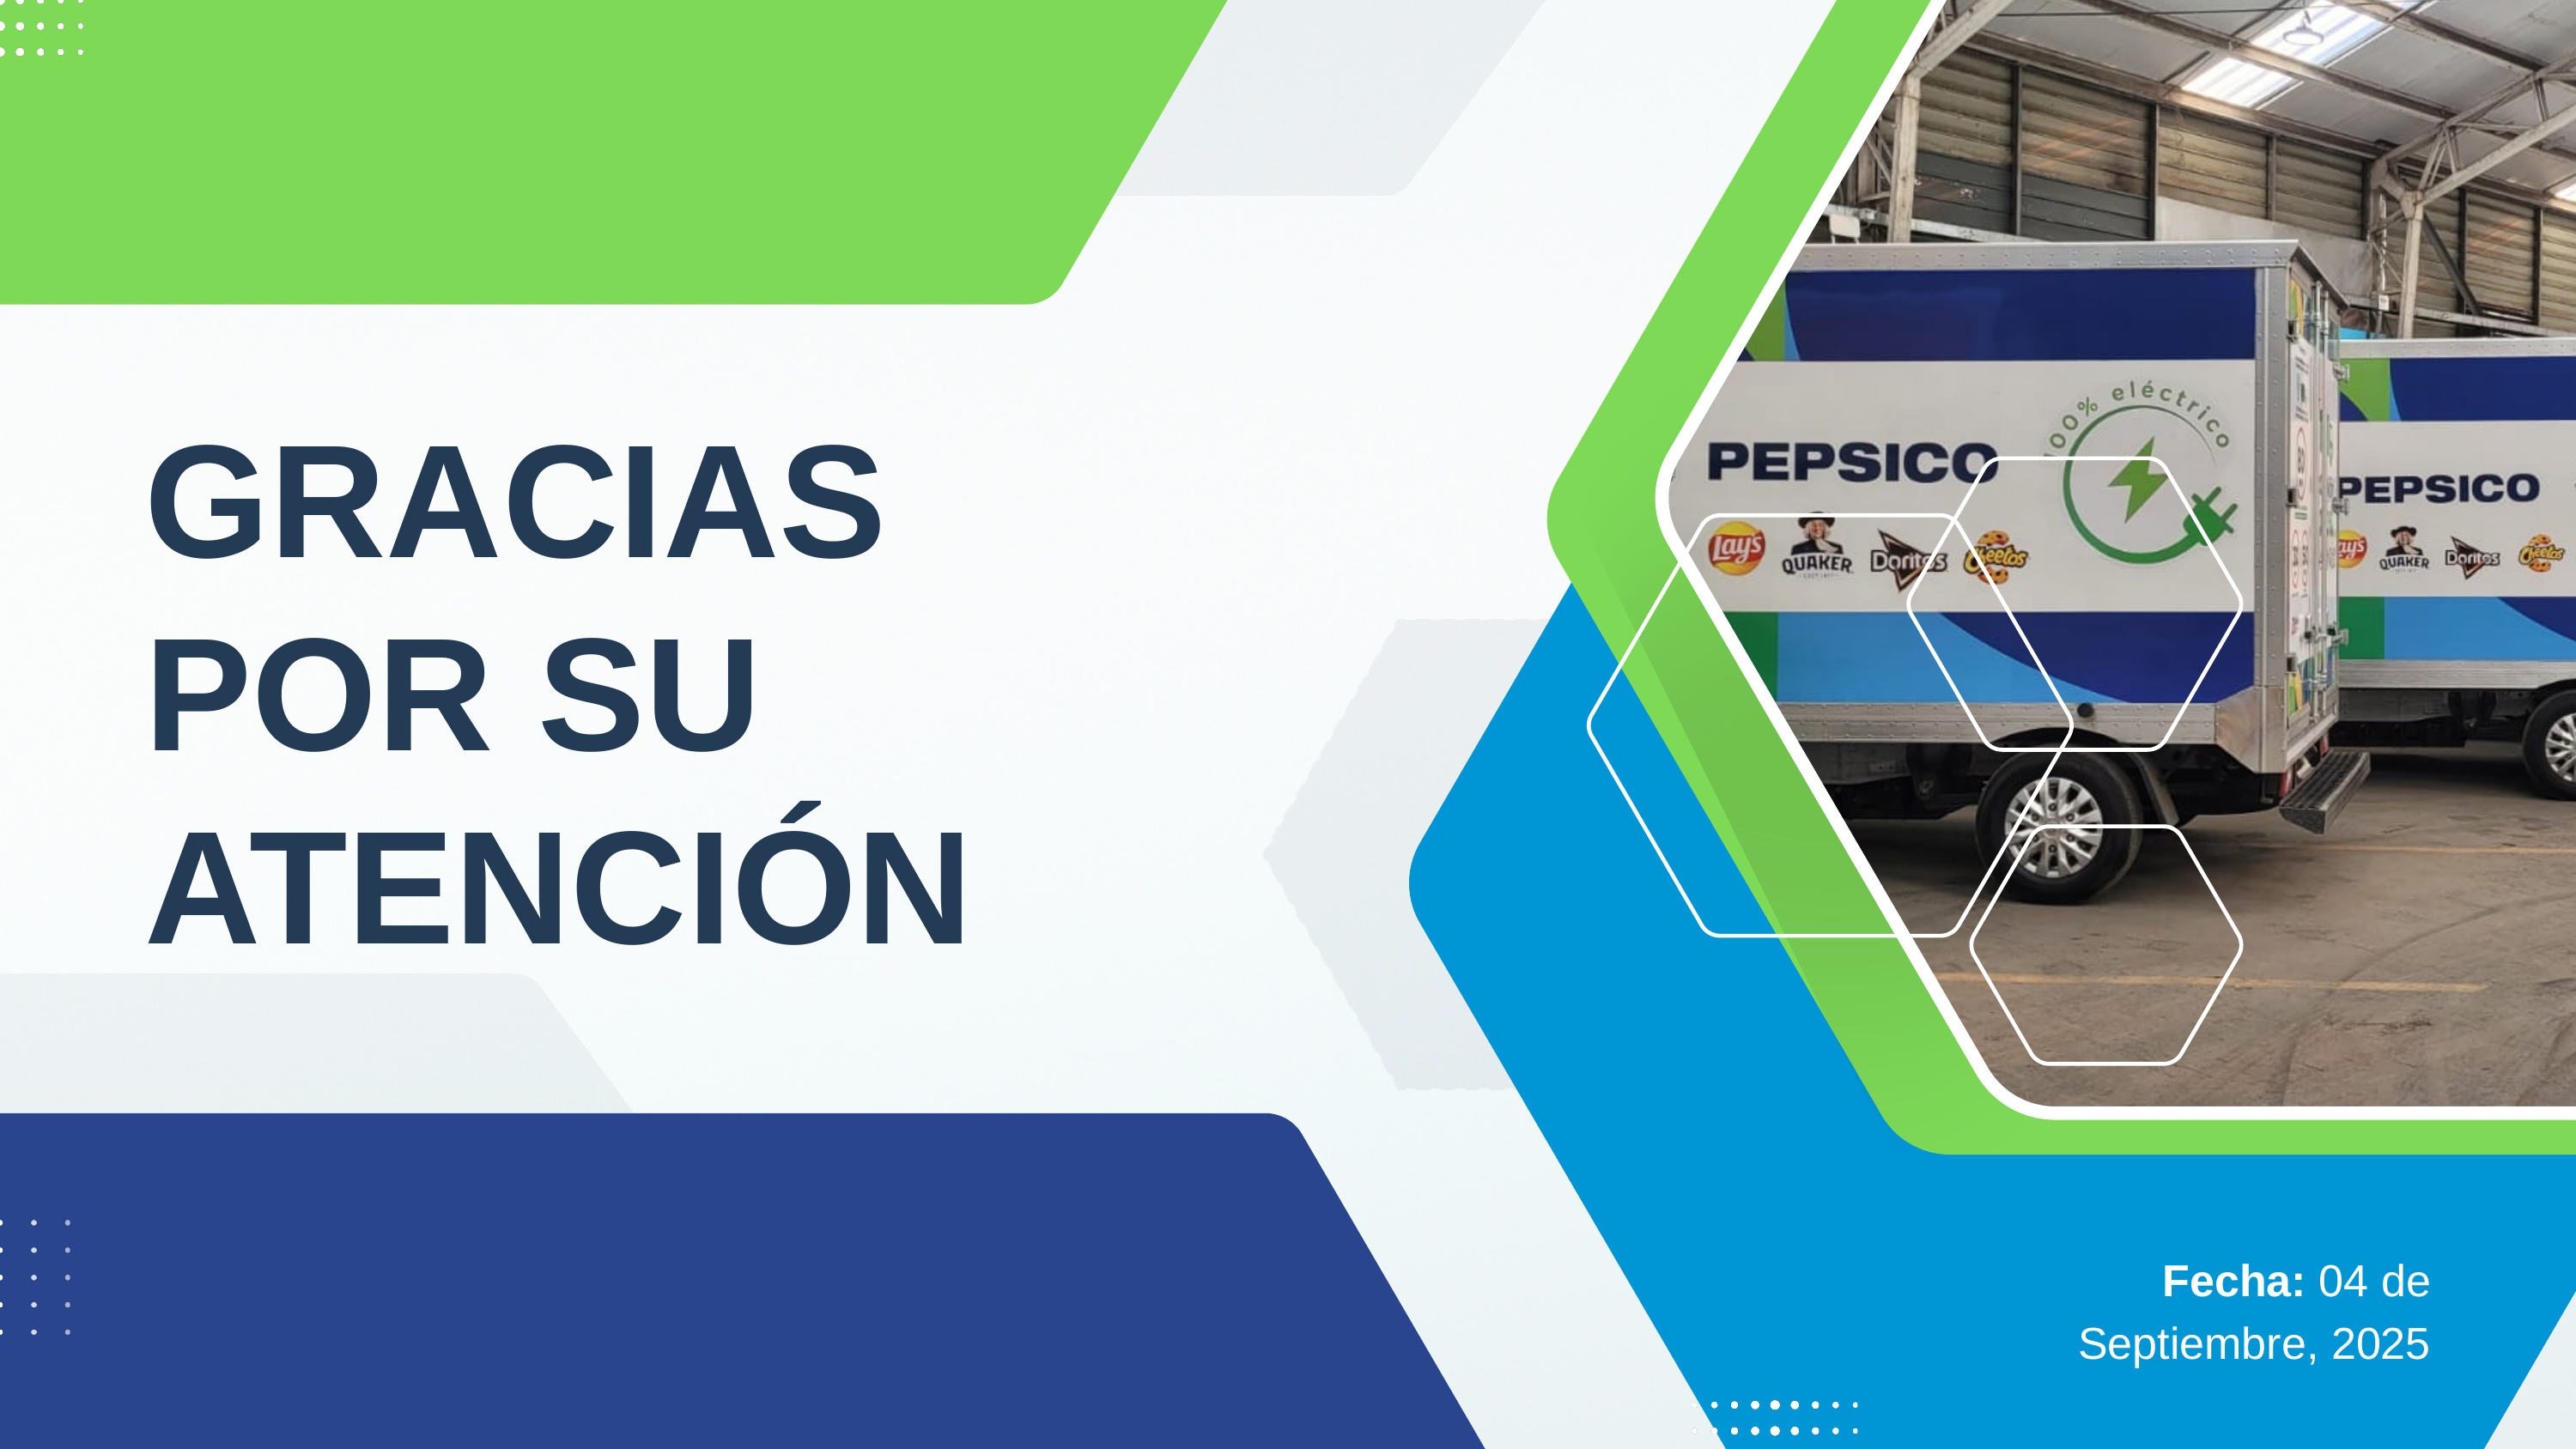

GRACIAS POR SU ATENCIÓN

Fecha: 04 de Septiembre, 2025